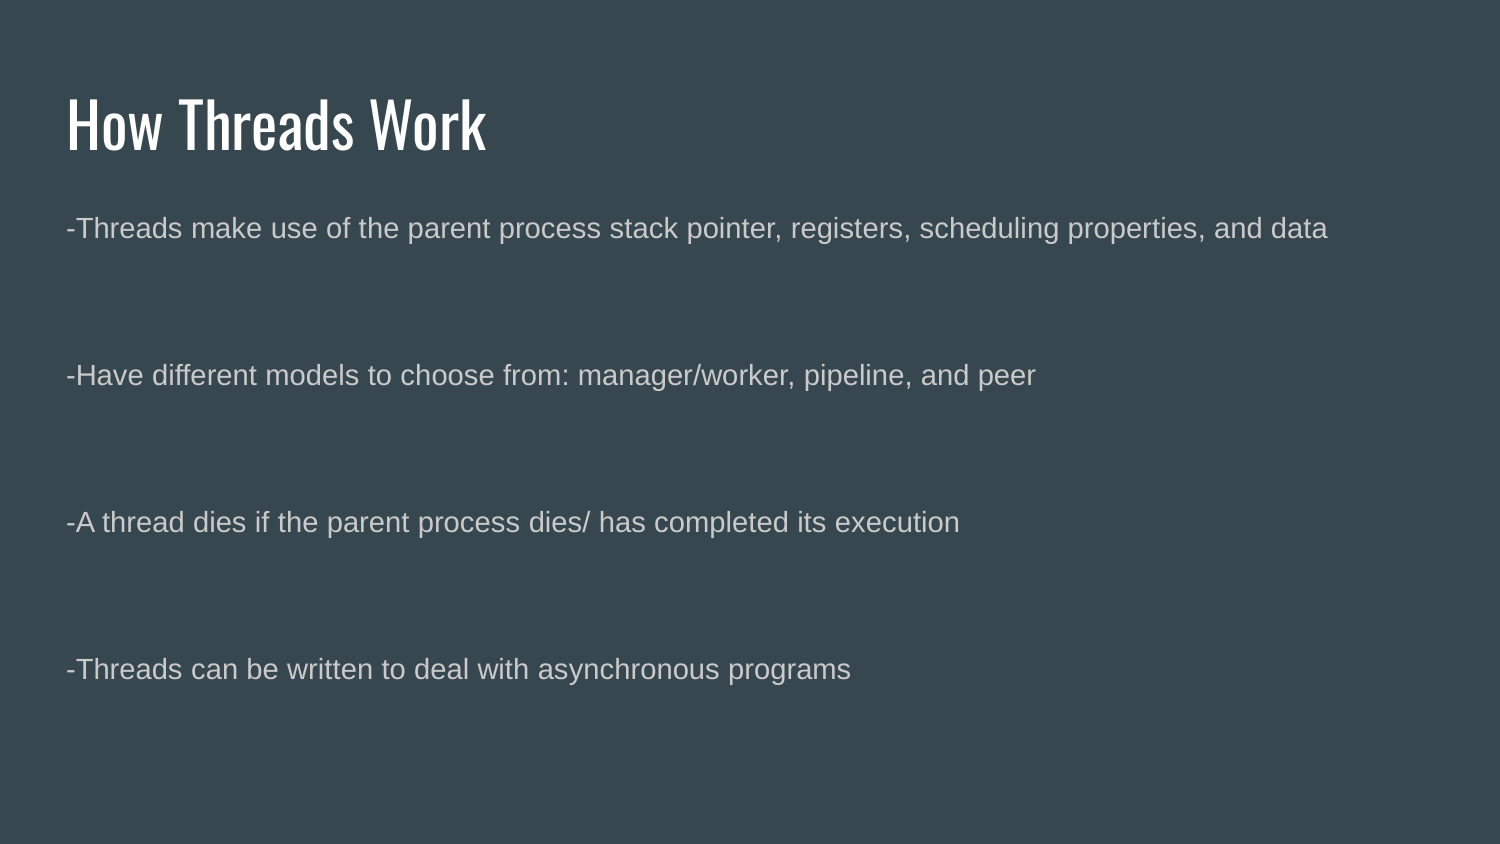

# How Threads Work
-Threads make use of the parent process stack pointer, registers, scheduling properties, and data

-Have different models to choose from: manager/worker, pipeline, and peer

-A thread dies if the parent process dies/ has completed its execution

-Threads can be written to deal with asynchronous programs